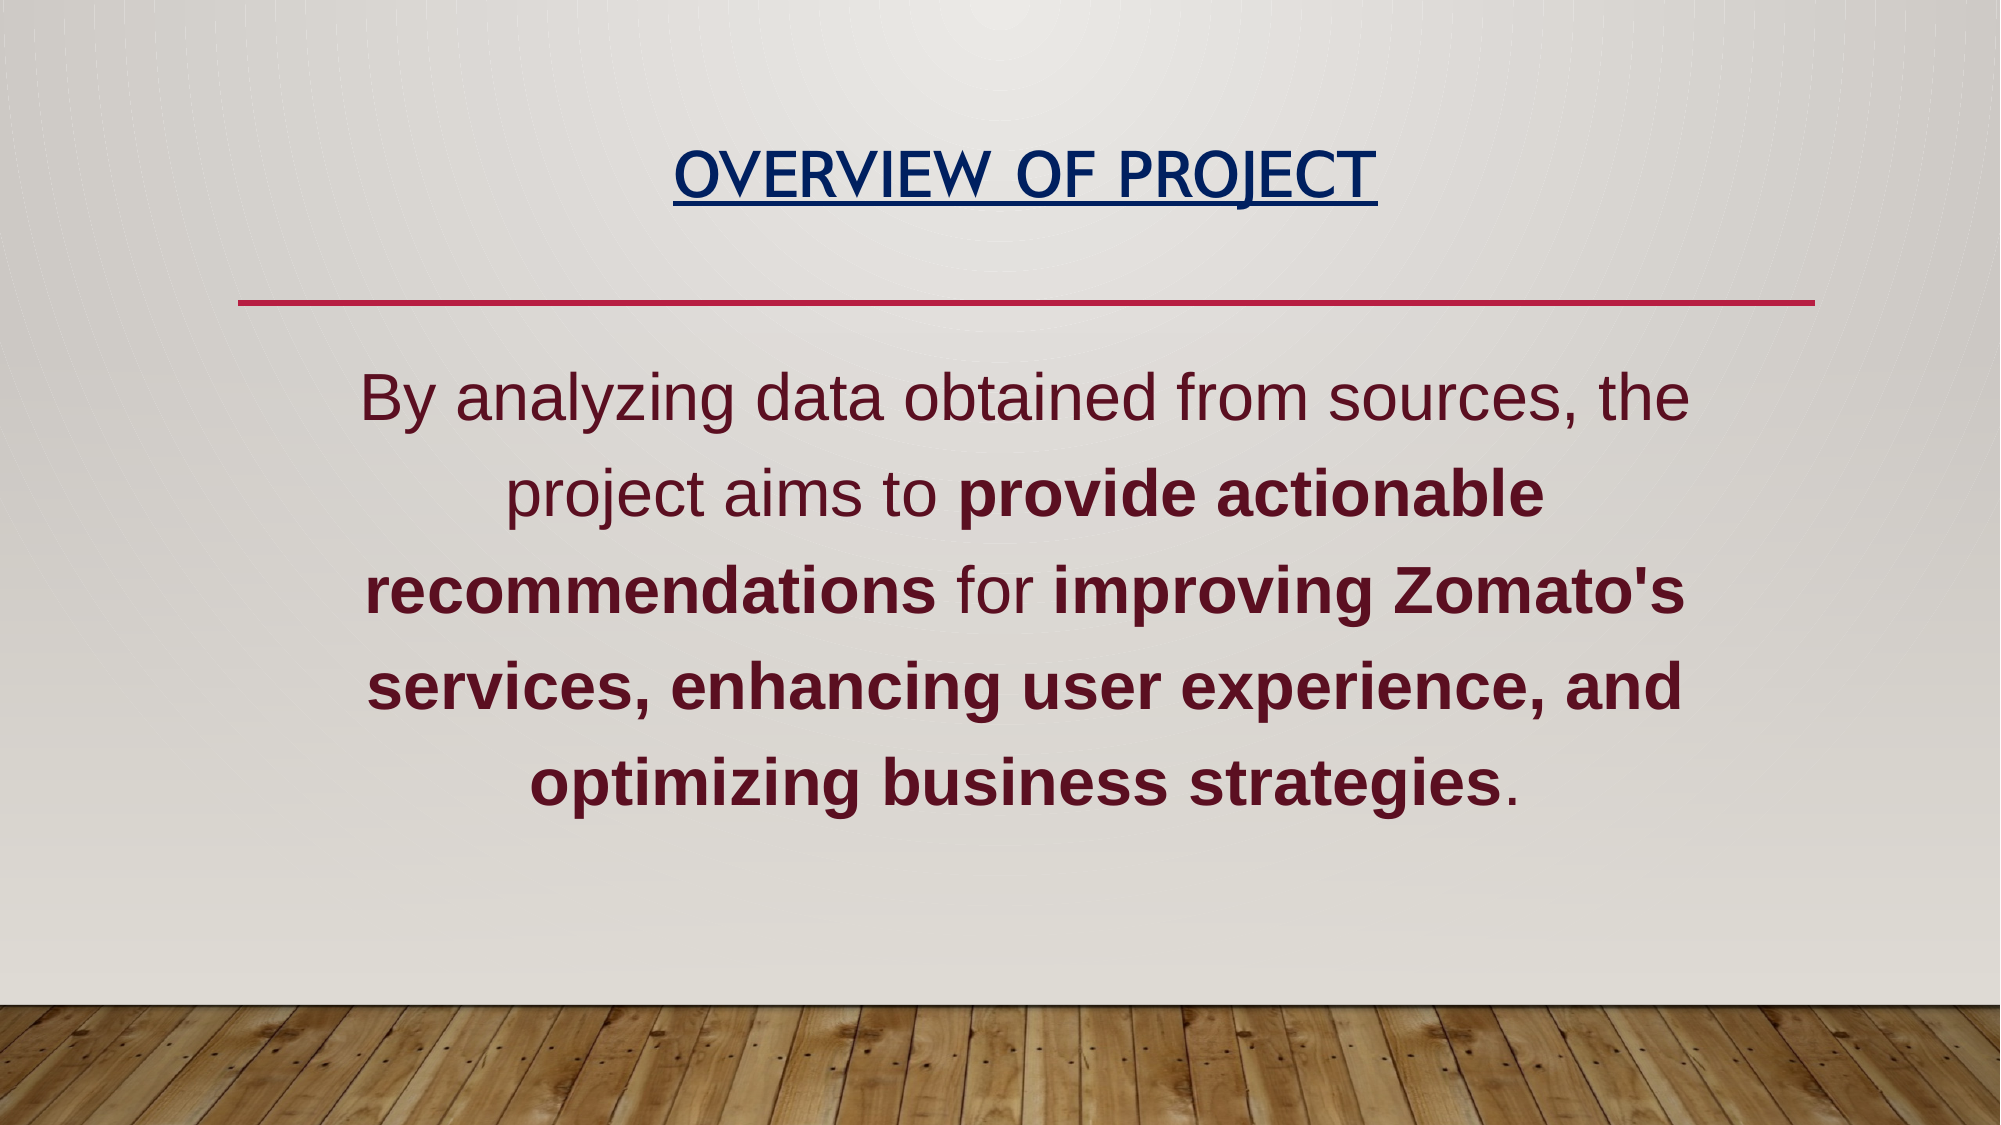

# Overview of Project
By analyzing data obtained from sources, the project aims to provide actionable recommendations for improving Zomato's services, enhancing user experience, and optimizing business strategies.